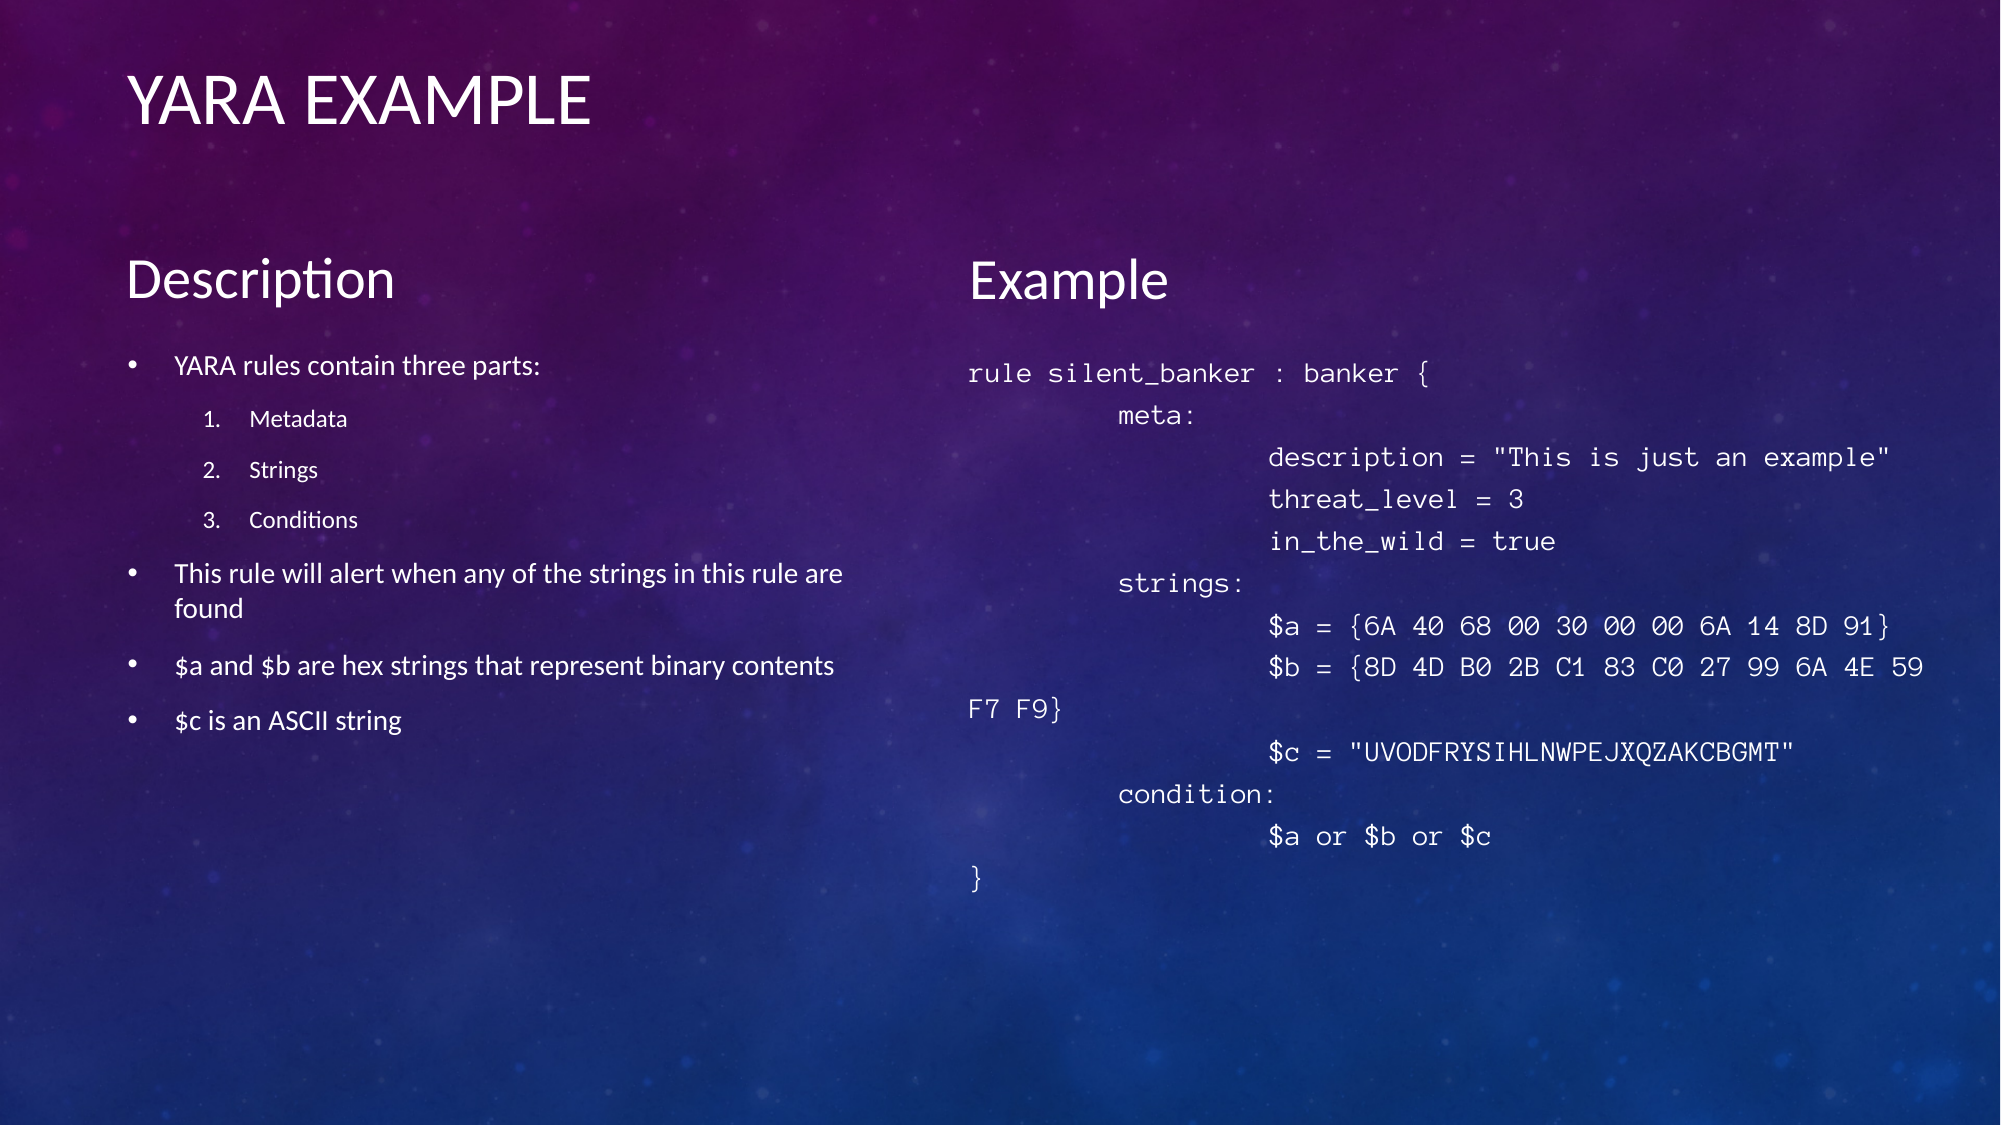

# Yara example
Description
Example
YARA rules contain three parts:
Metadata
Strings
Conditions
This rule will alert when any of the strings in this rule are found
$a and $b are hex strings that represent binary contents
$c is an ASCII string
rule silent_banker : banker {
	meta:
		description = "This is just an example"
		threat_level = 3
		in_the_wild = true
	strings:
		$a = {6A 40 68 00 30 00 00 6A 14 8D 91}
		$b = {8D 4D B0 2B C1 83 C0 27 99 6A 4E 59 F7 F9}
		$c = "UVODFRYSIHLNWPEJXQZAKCBGMT"
	condition:
		$a or $b or $c
}